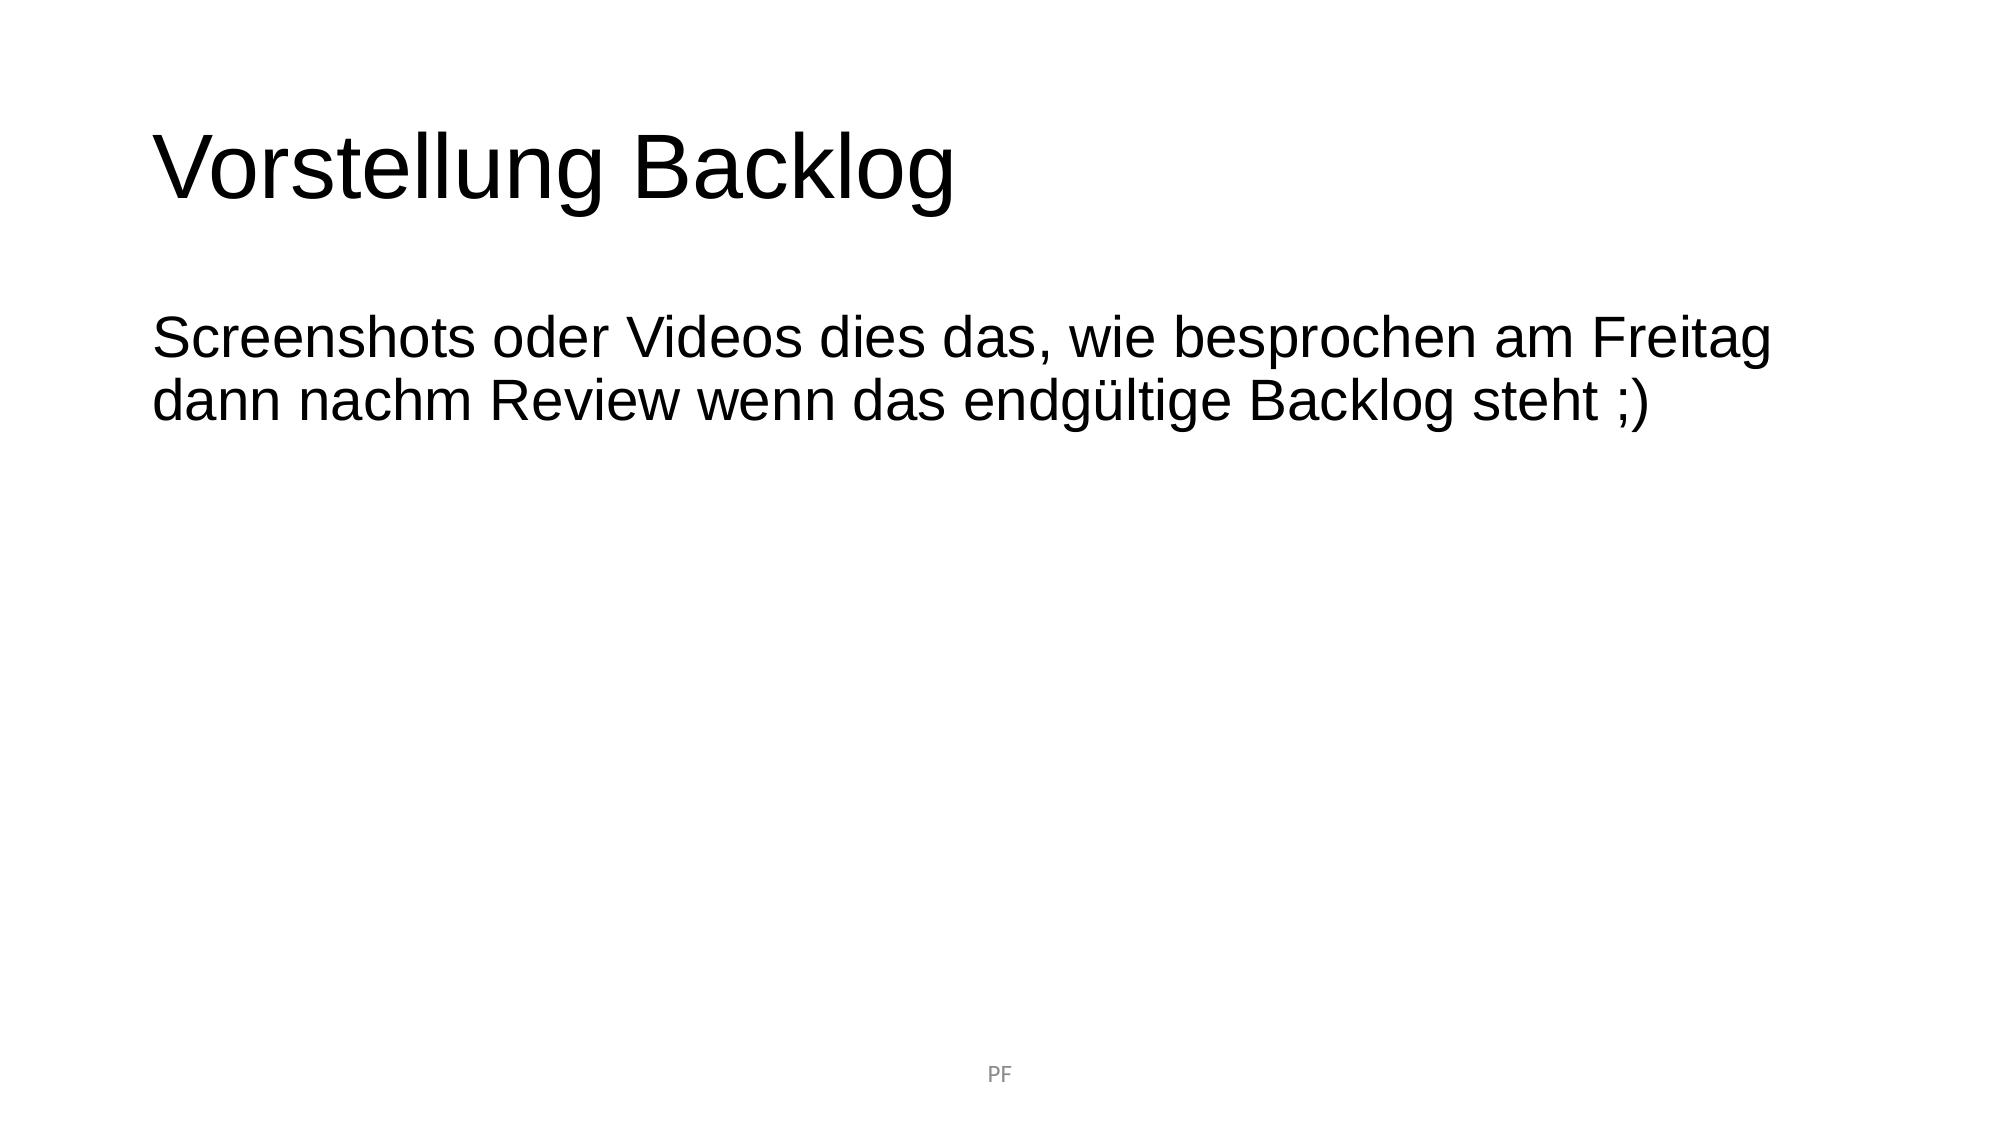

# Vorstellung Backlog
Screenshots oder Videos dies das, wie besprochen am Freitag dann nachm Review wenn das endgültige Backlog steht ;)
PF